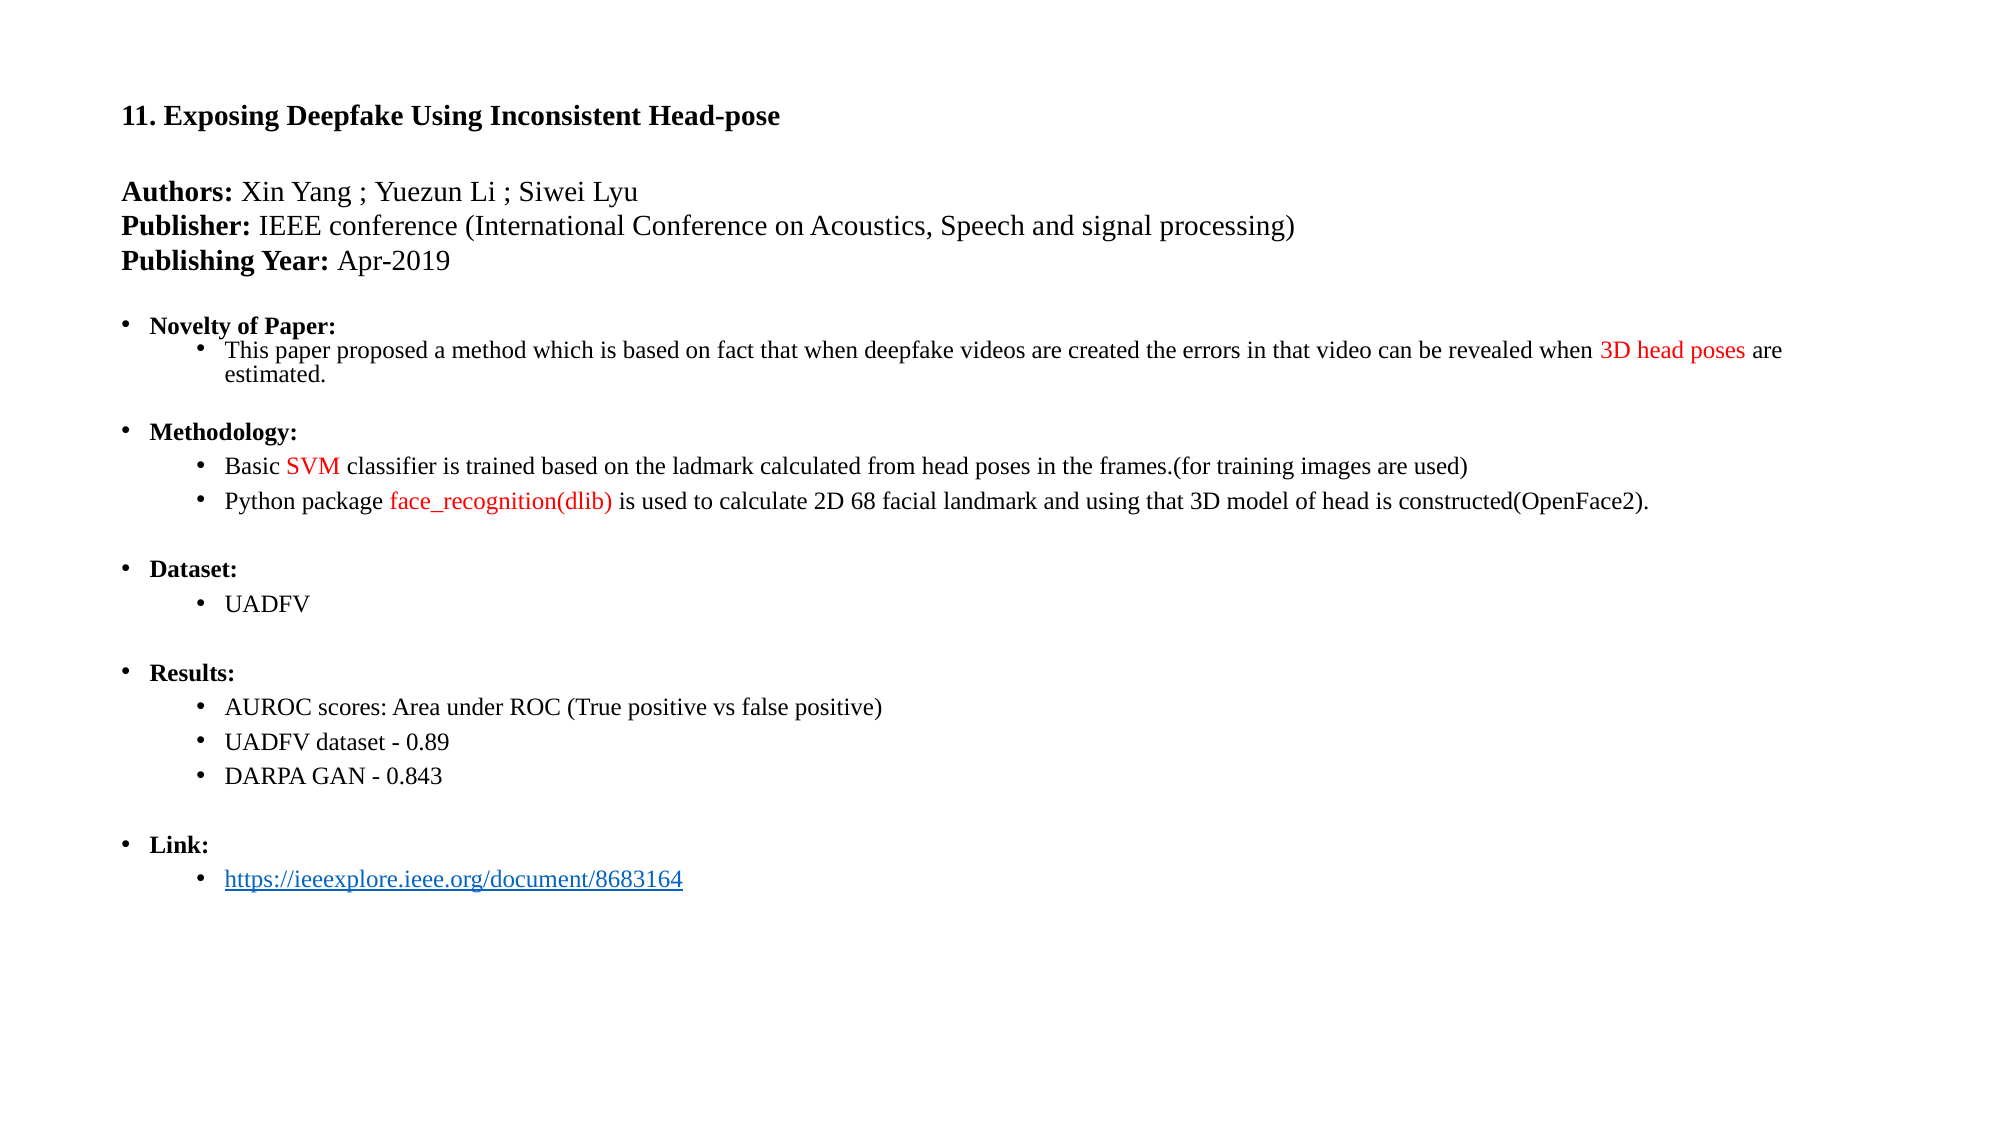

11. Exposing Deepfake Using Inconsistent Head-pose

Authors: Xin Yang ; Yuezun Li ; Siwei Lyu
Publisher: IEEE conference (International Conference on Acoustics, Speech and signal processing)
Publishing Year: Apr-2019

Novelty of Paper:
This paper proposed a method which is based on fact that when deepfake videos are created the errors in that video can be revealed when 3D head poses are estimated.

Methodology:
Basic SVM classifier is trained based on the ladmark calculated from head poses in the frames.(for training images are used)
Python package face_recognition(dlib) is used to calculate 2D 68 facial landmark and using that 3D model of head is constructed(OpenFace2).

Dataset:
UADFV

Results:
AUROC scores: Area under ROC (True positive vs false positive)
UADFV dataset - 0.89
DARPA GAN - 0.843

Link:
https://ieeexplore.ieee.org/document/8683164